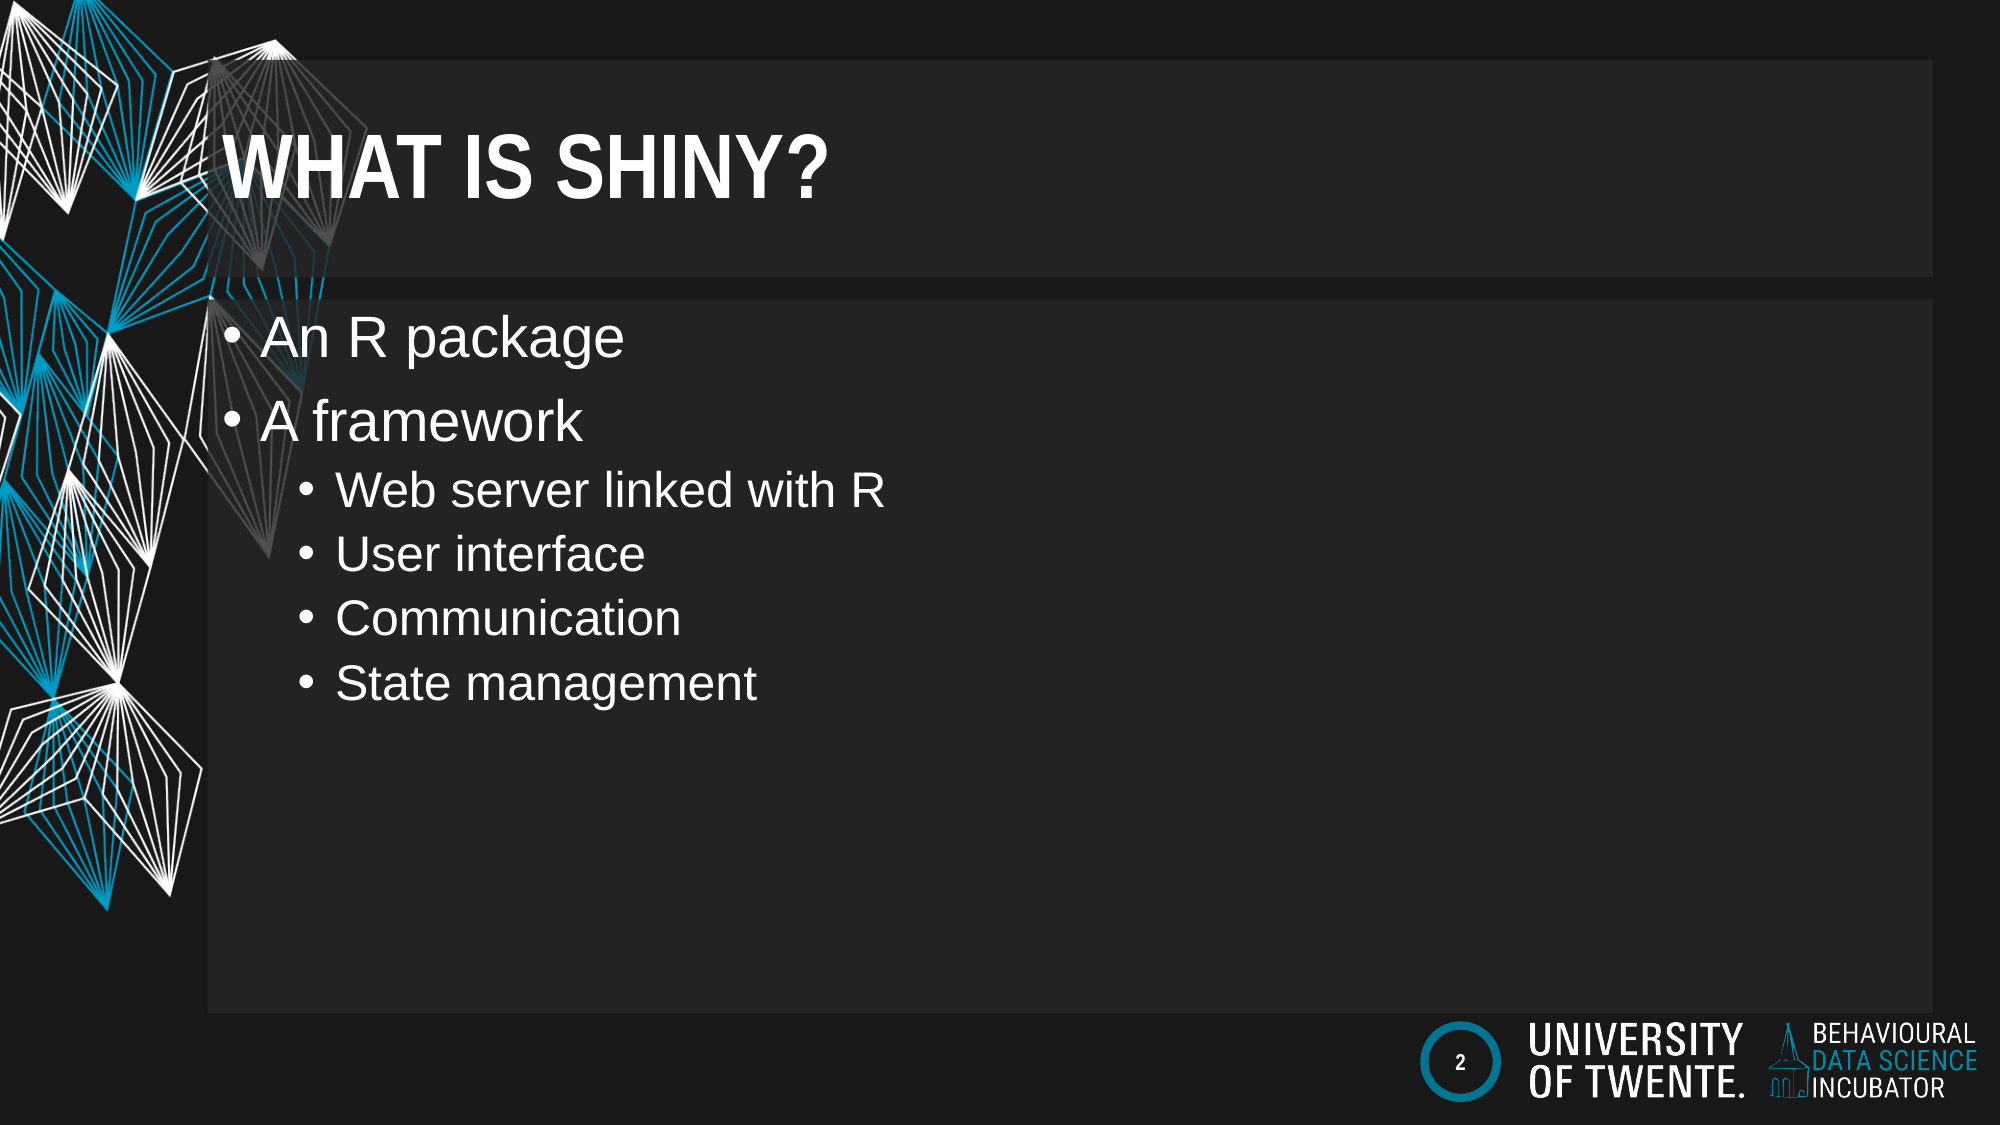

# What is shiny?
An R package
A framework
Web server linked with R
User interface
Communication
State management